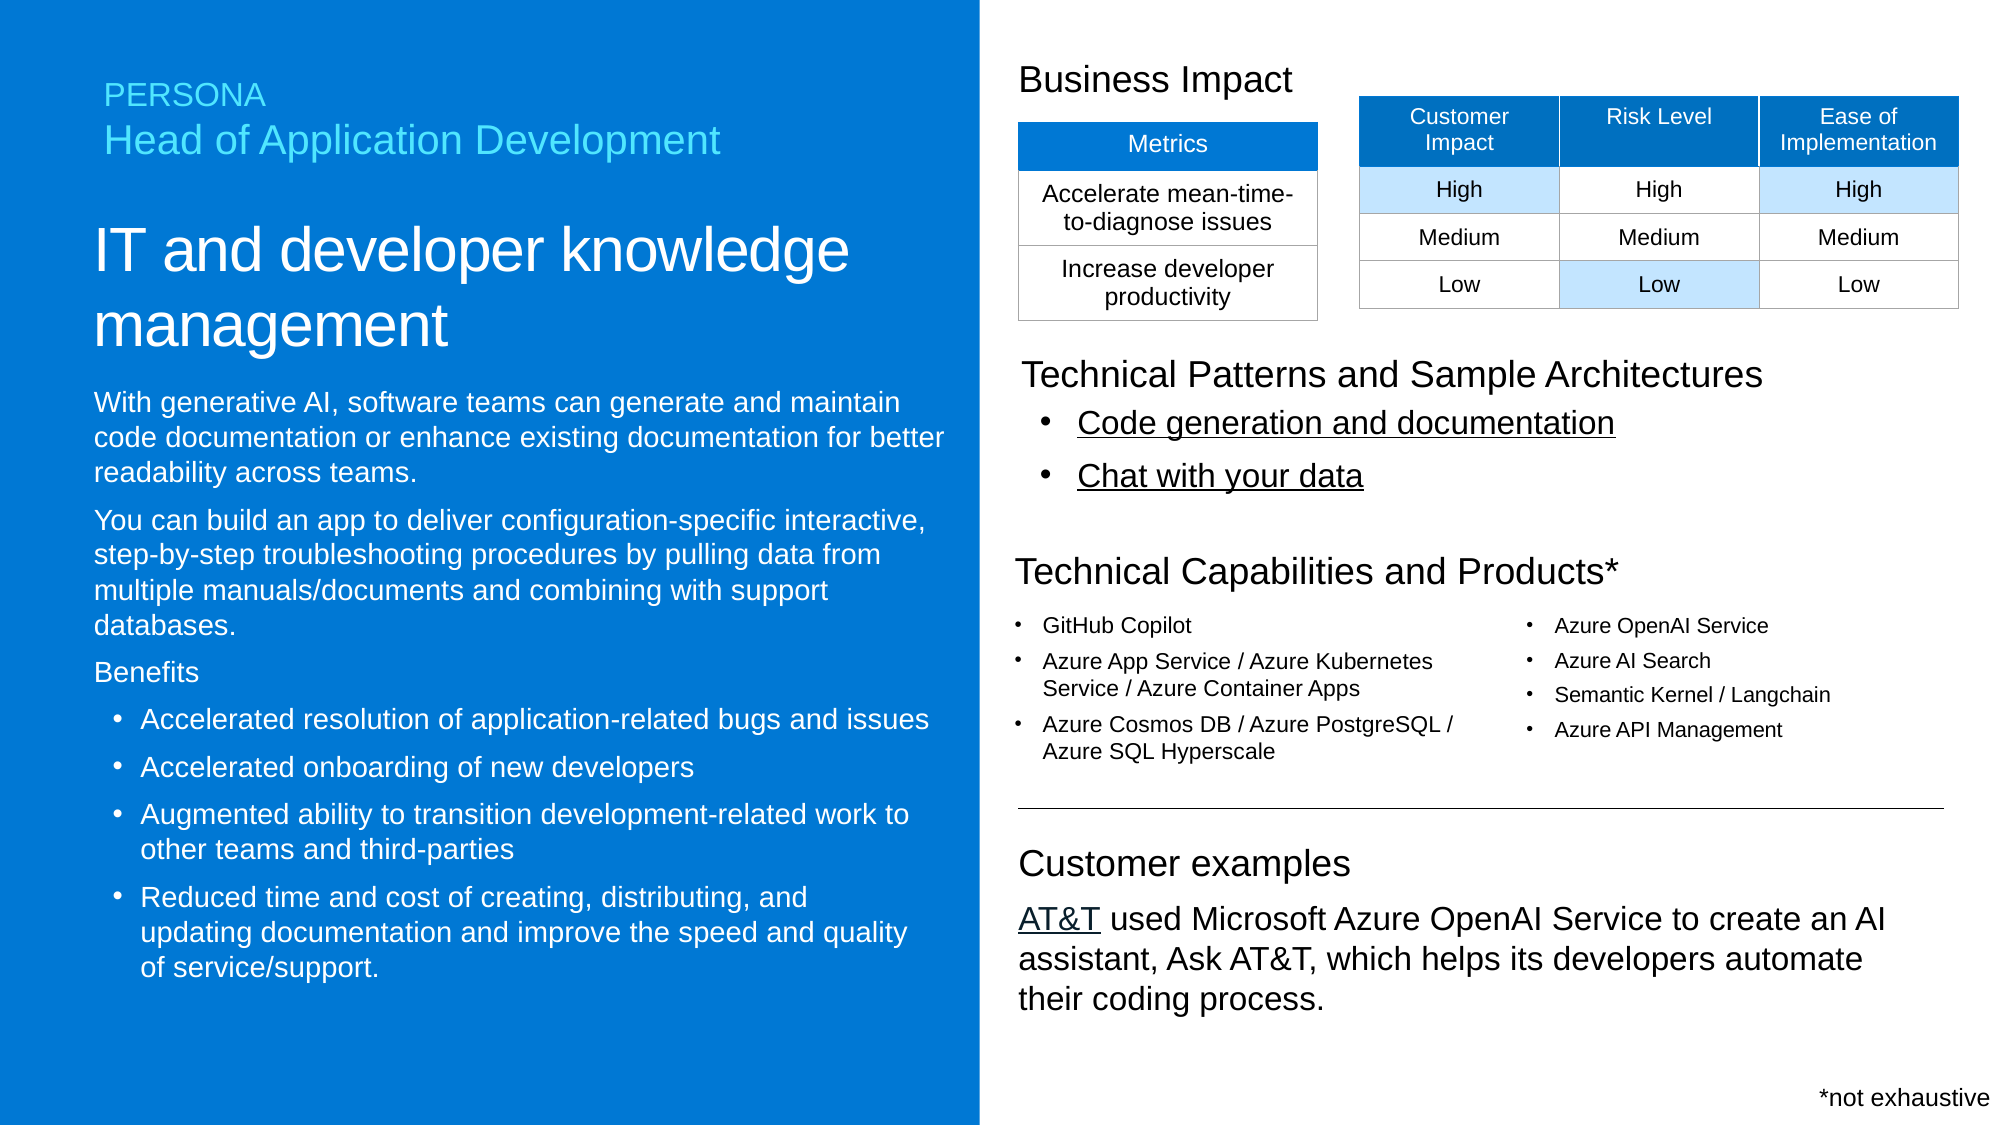

Business Impact
PERSONA
Head of Application Development
| Customer Impact | Risk Level | Ease of Implementation |
| --- | --- | --- |
| High | High | High |
| Medium | Medium | Medium |
| Low | Low | Low |
| Metrics |
| --- |
| Accelerate mean-time-to-diagnose issues |
| Increase developer productivity |
IT and developer knowledge management
With generative AI, software teams can generate and maintain code documentation or enhance existing documentation for better readability across teams.
You can build an app to deliver configuration-specific interactive, step-by-step troubleshooting procedures by pulling data from multiple manuals/documents and combining with support databases.
Benefits
Accelerated resolution of application-related bugs and issues
Accelerated onboarding of new developers
Augmented ability to transition development-related work to other teams and third-parties
Reduced time and cost of creating, distributing, and updating documentation and improve the speed and quality of service/support.
Technical Patterns and Sample Architectures
Code generation and documentation
Chat with your data
Technical Capabilities and Products*

GitHub Copilot
Azure App Service / Azure Kubernetes Service / Azure Container Apps
Azure Cosmos DB / Azure PostgreSQL / Azure SQL Hyperscale
Azure OpenAI Service
Azure AI Search
Semantic Kernel / Langchain
Azure API Management
Customer examples
AT&T used Microsoft Azure OpenAI Service to create an AI assistant, Ask AT&T, which helps its developers automate their coding process.

*not exhaustive